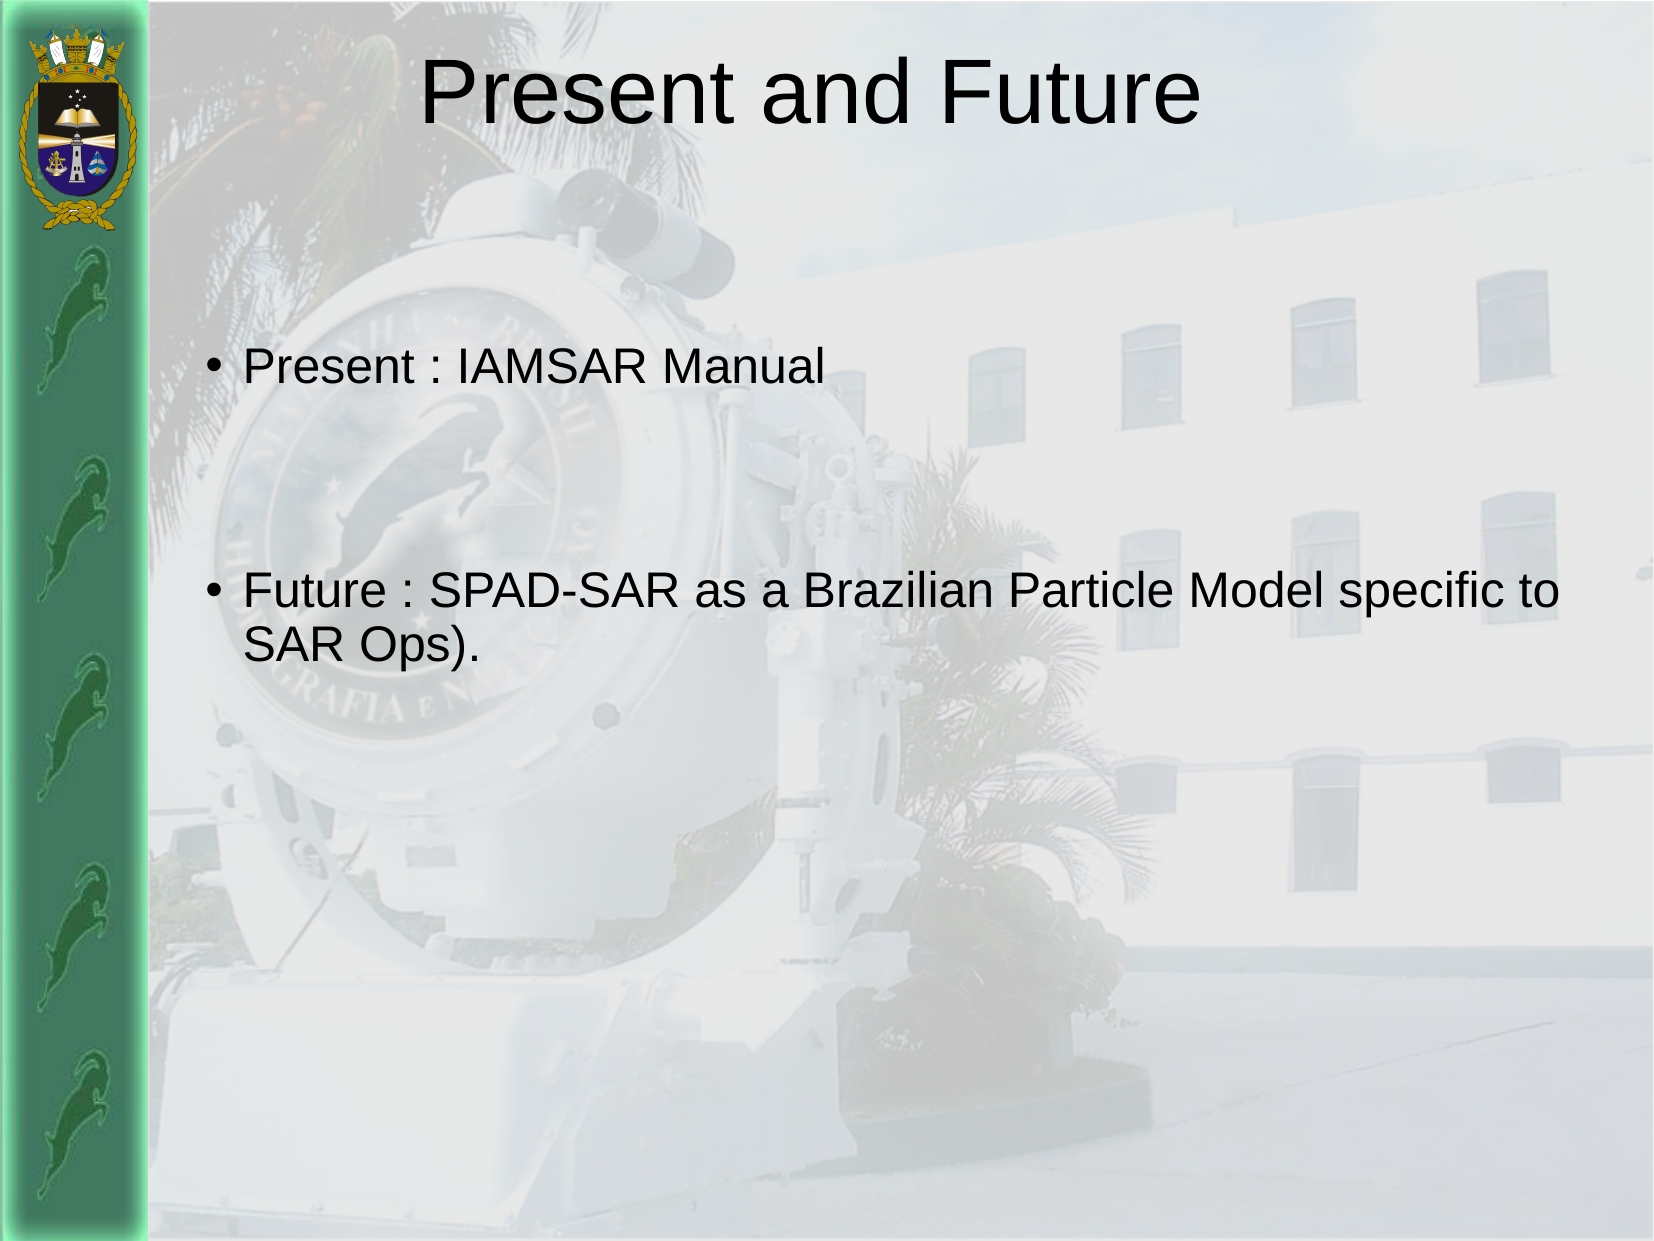

# Present and Future
Present : IAMSAR Manual

Future : SPAD-SAR as a Brazilian Particle Model specific to SAR Ops).